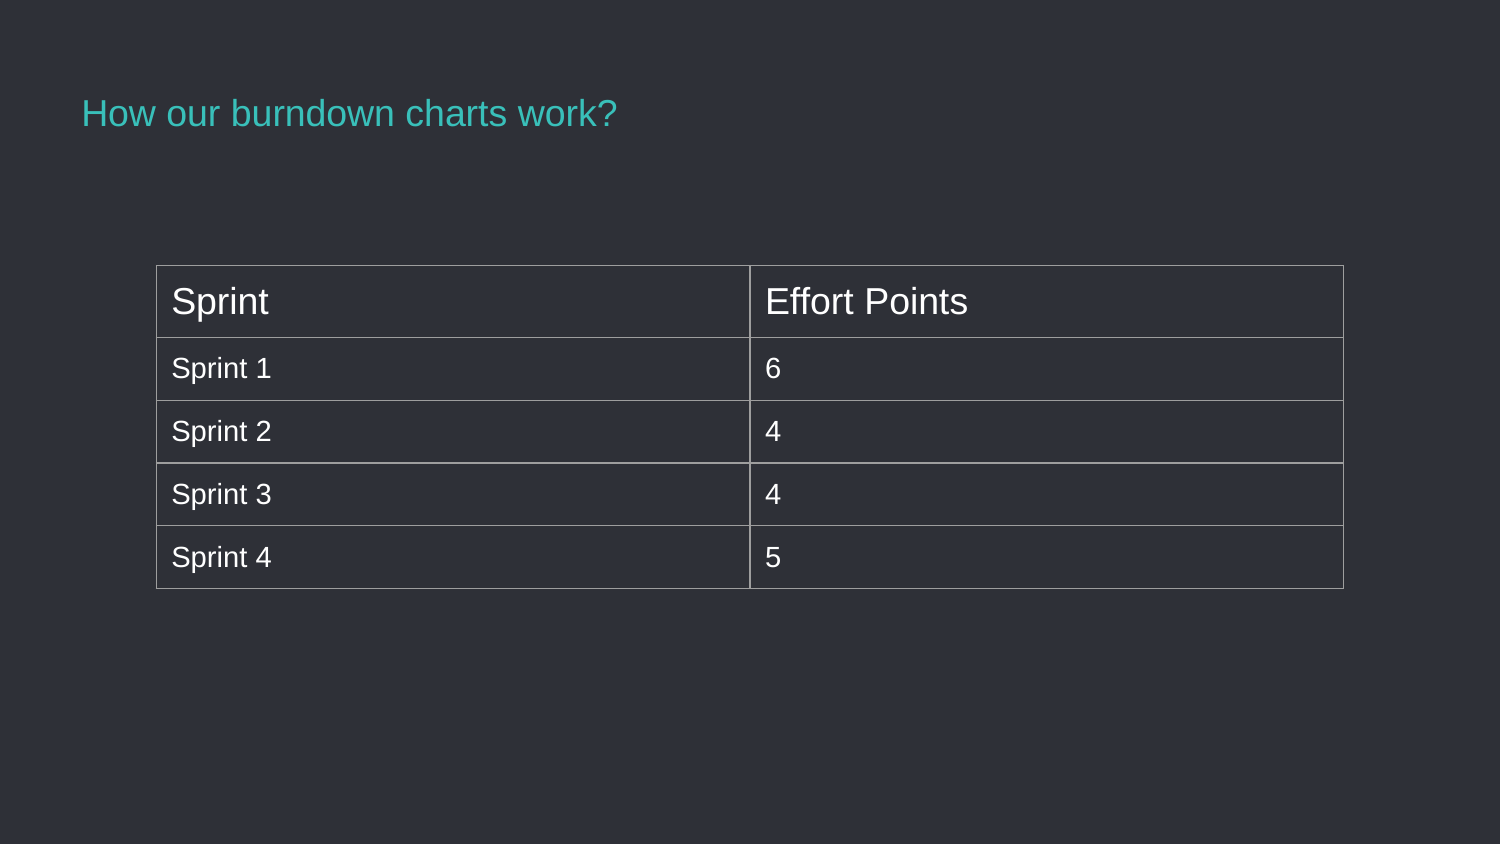

# How our burndown charts work?

| Sprint | Effort Points |
| --- | --- |
| Sprint 1 | 6 |
| Sprint 2 | 4 |
| Sprint 3 | 4 |
| Sprint 4 | 5 |